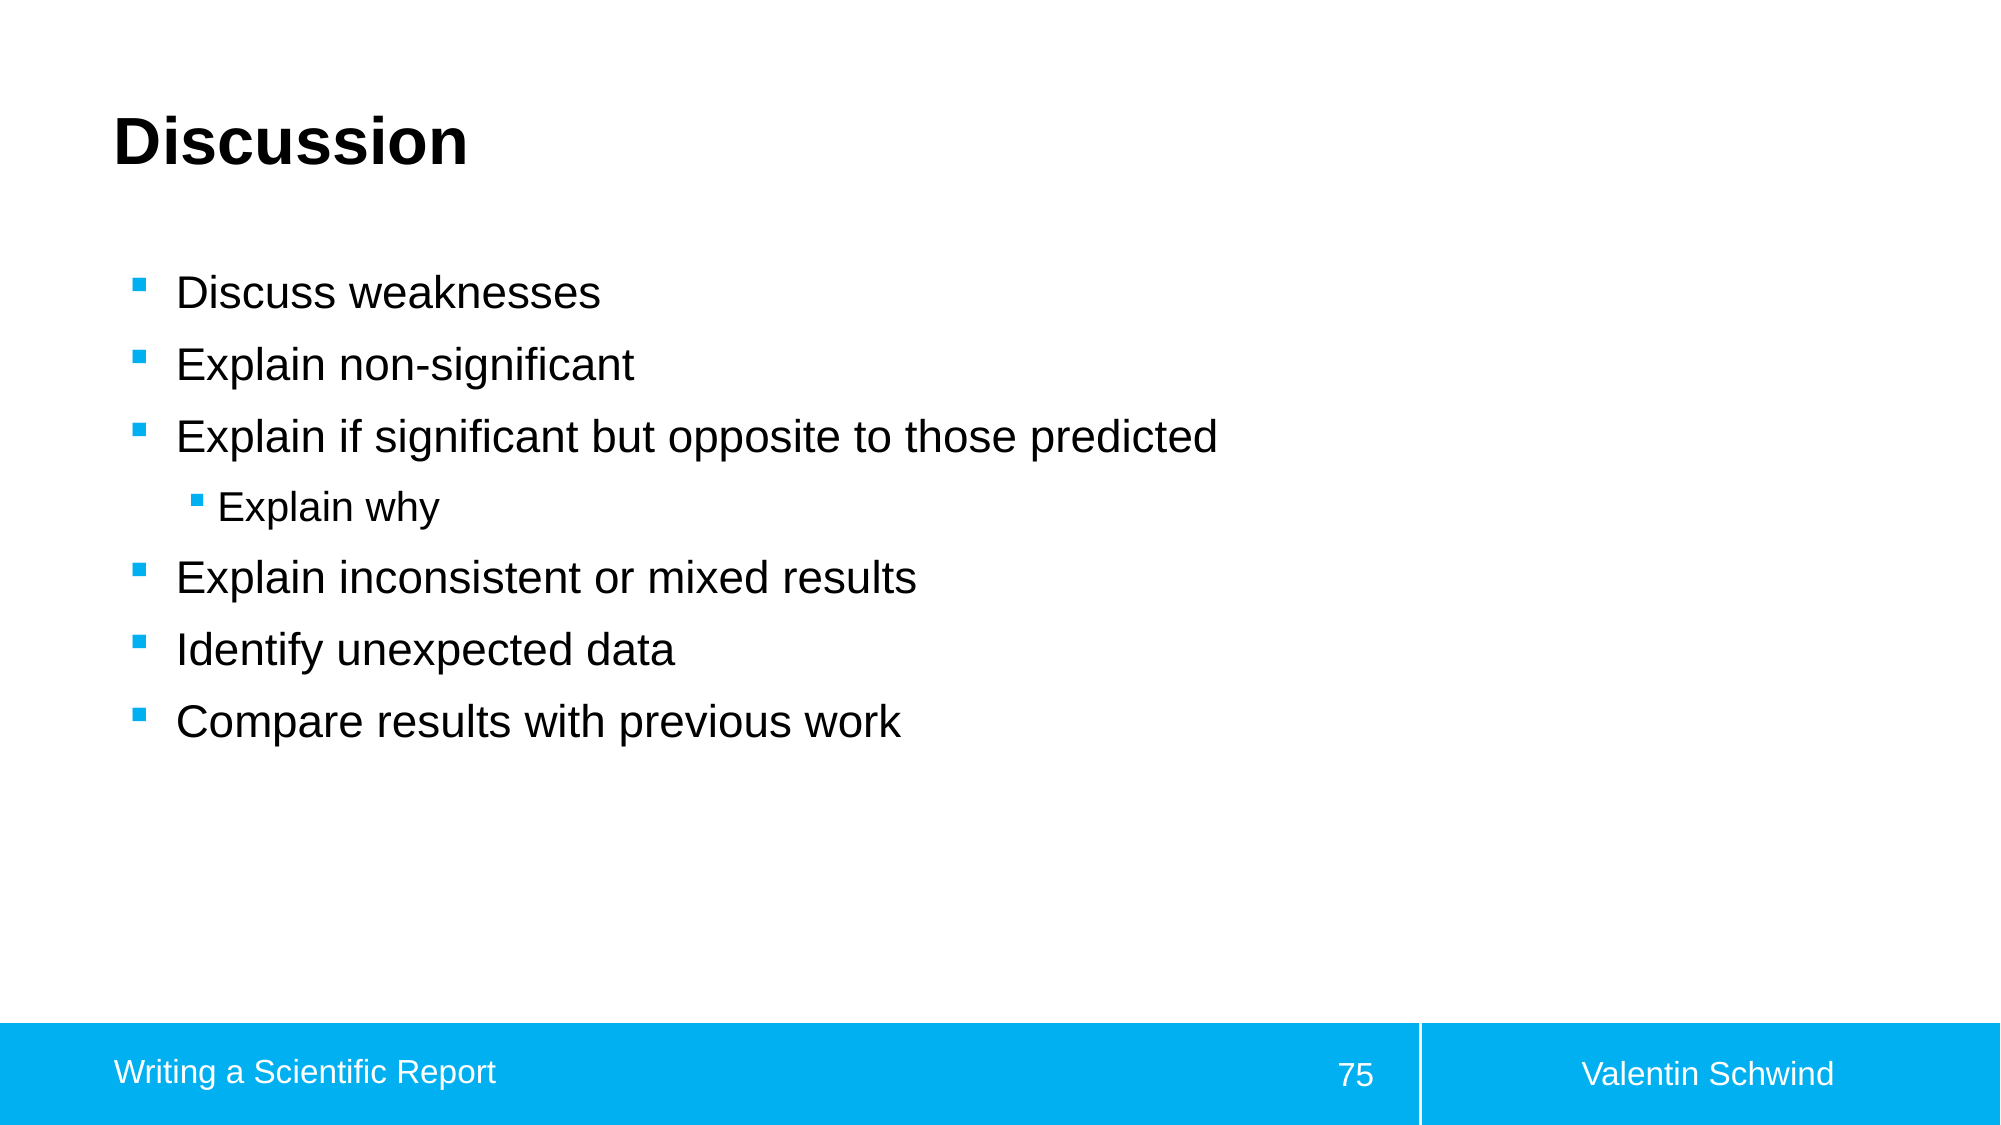

# Discussion

Discuss weaknesses
Explain non-significant
Explain if significant but opposite to those predicted
Explain why
Explain inconsistent or mixed results
Identify unexpected data
Compare results with previous work

Valentin Schwind
Writing a Scientific Report
75